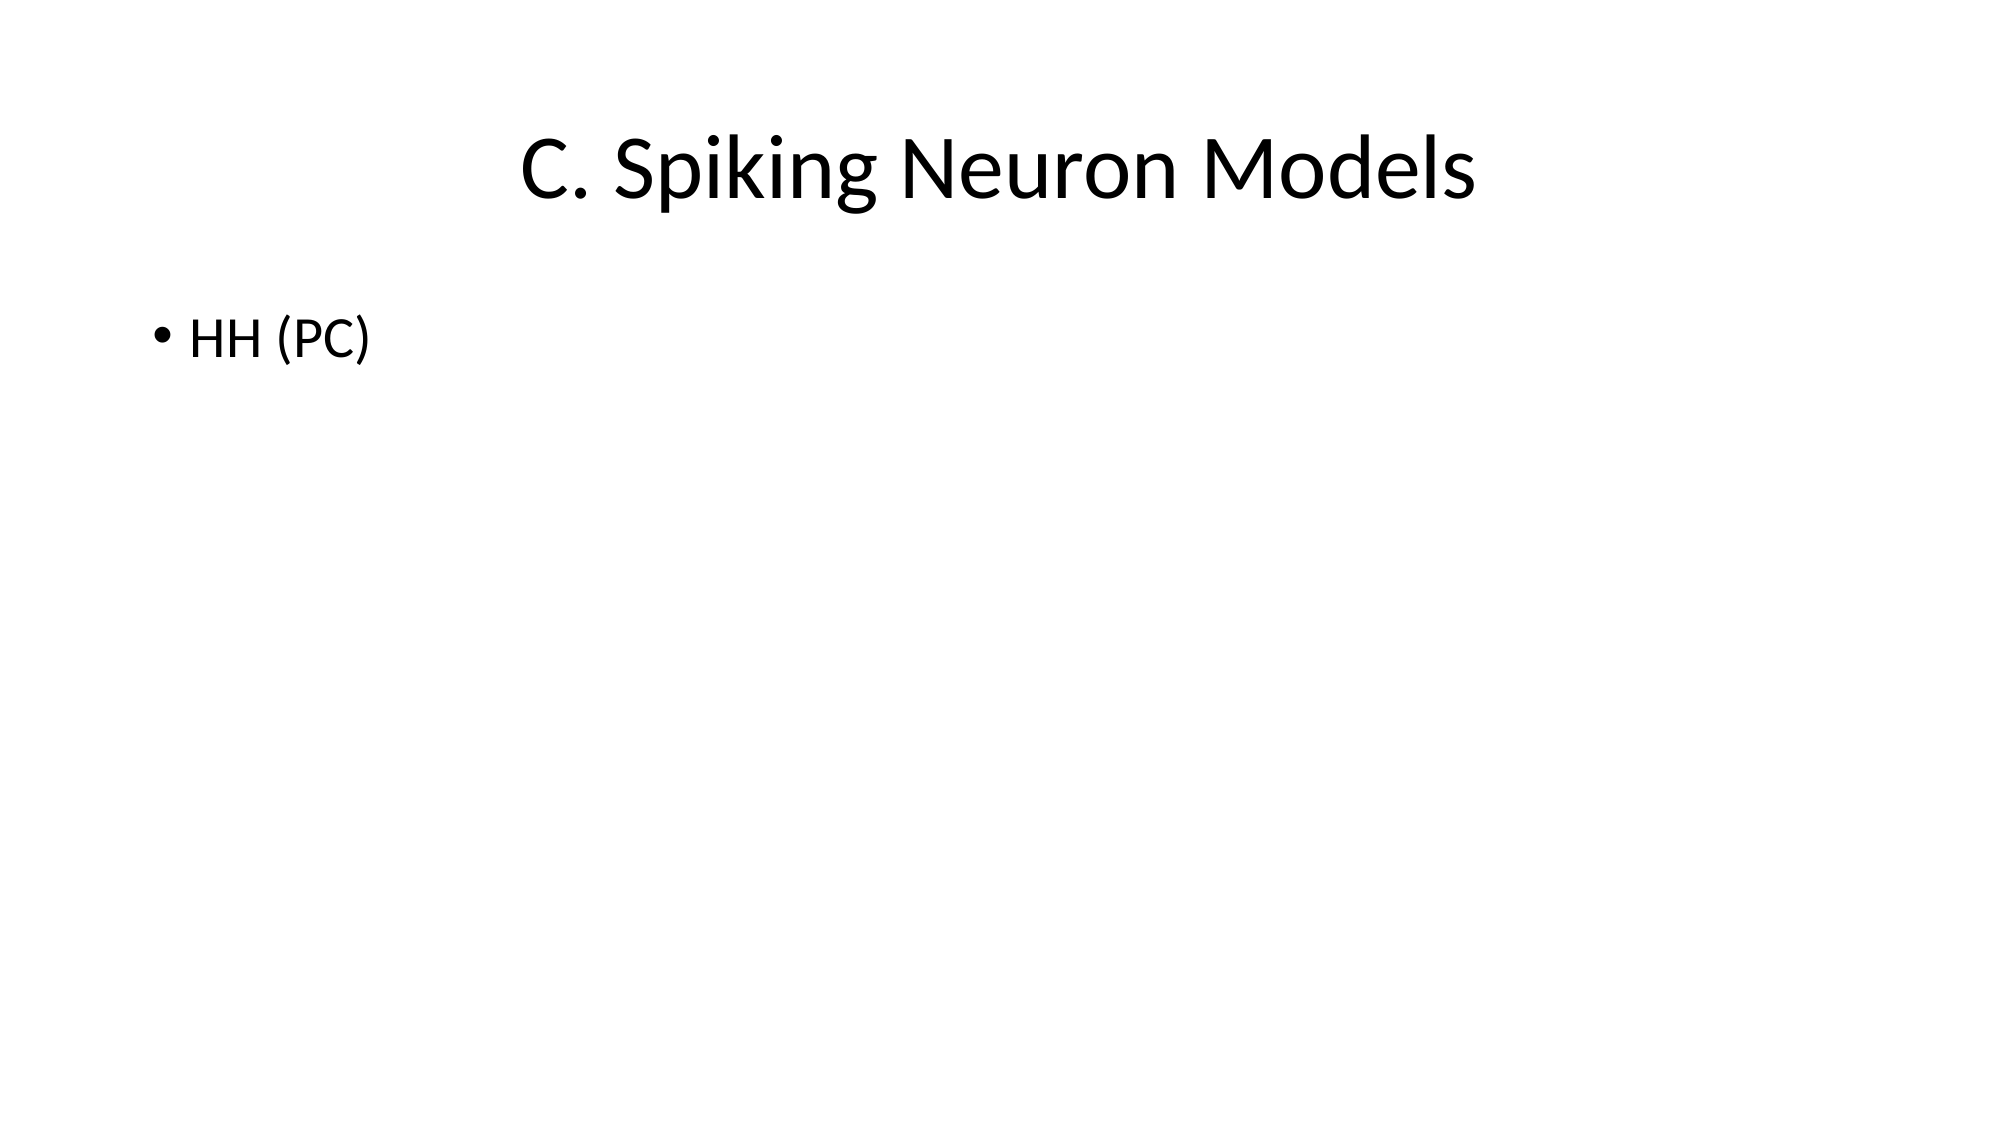

# C. Spiking Neuron Models
HH (PC)